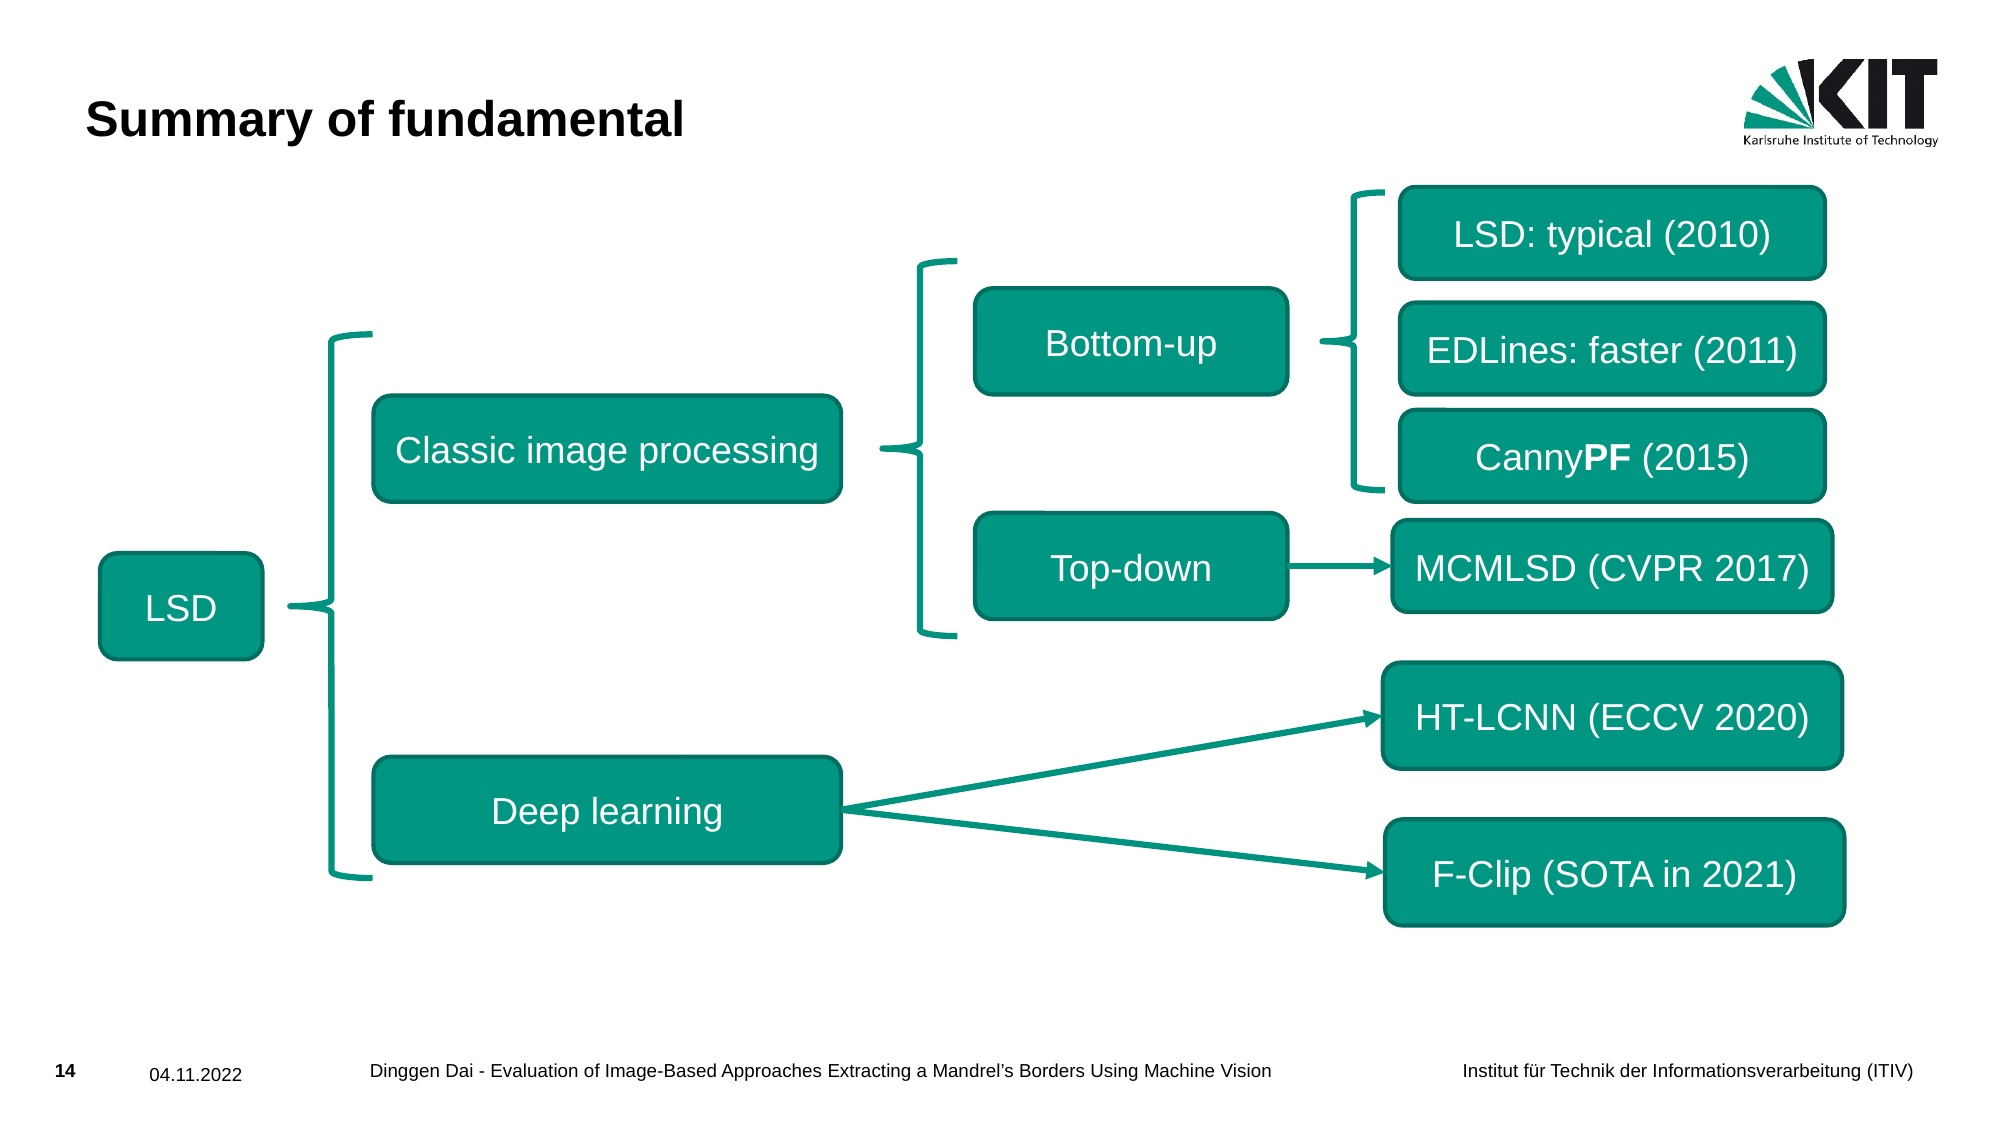

# Summary of fundamental
LSD: typical (2010)

Bottom-up
EDLines: faster (2011)

Classic image processing
CannyPF (2015)
Top-down
MCMLSD (CVPR 2017)
LSD
HT-LCNN (ECCV 2020)
Deep learning
F-Clip (SOTA in 2021)
Dinggen Dai - Evaluation of Image-Based Approaches Extracting a Mandrel’s Borders Using Machine Vision